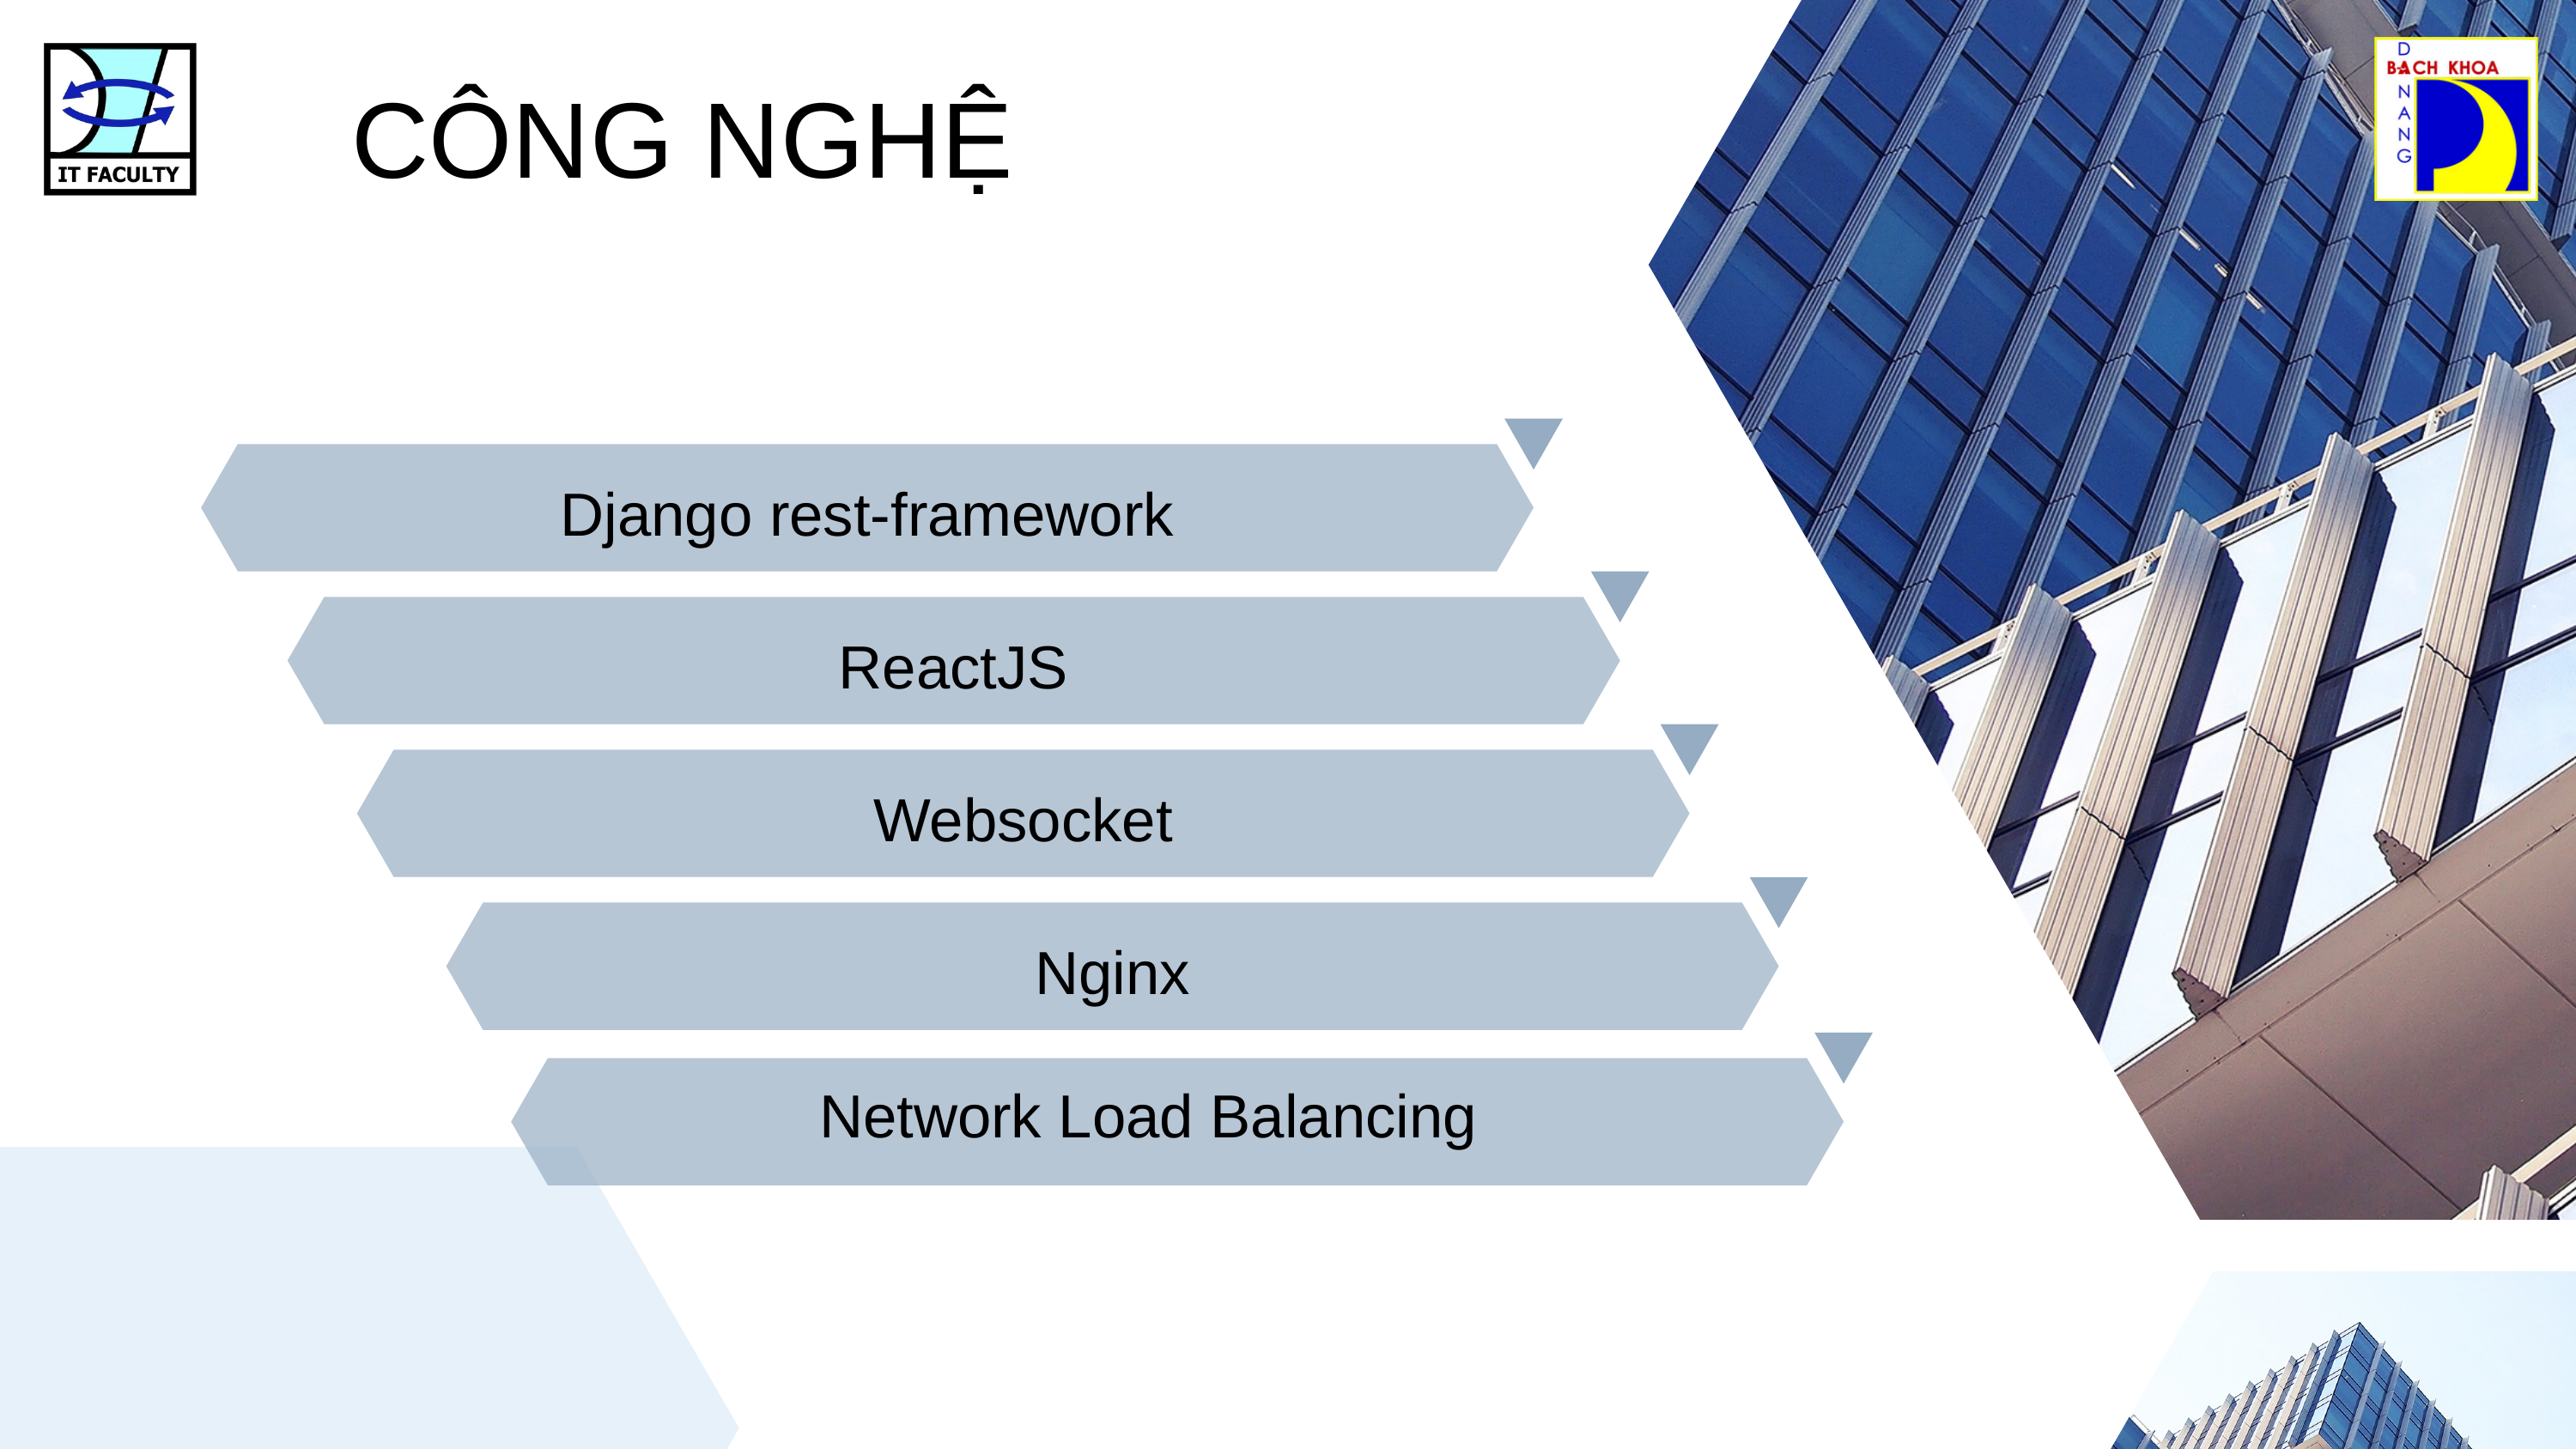

CÔNG NGHỆ

Django rest-framework

ReactJS

Websocket

Nginx

Network Load Balancing